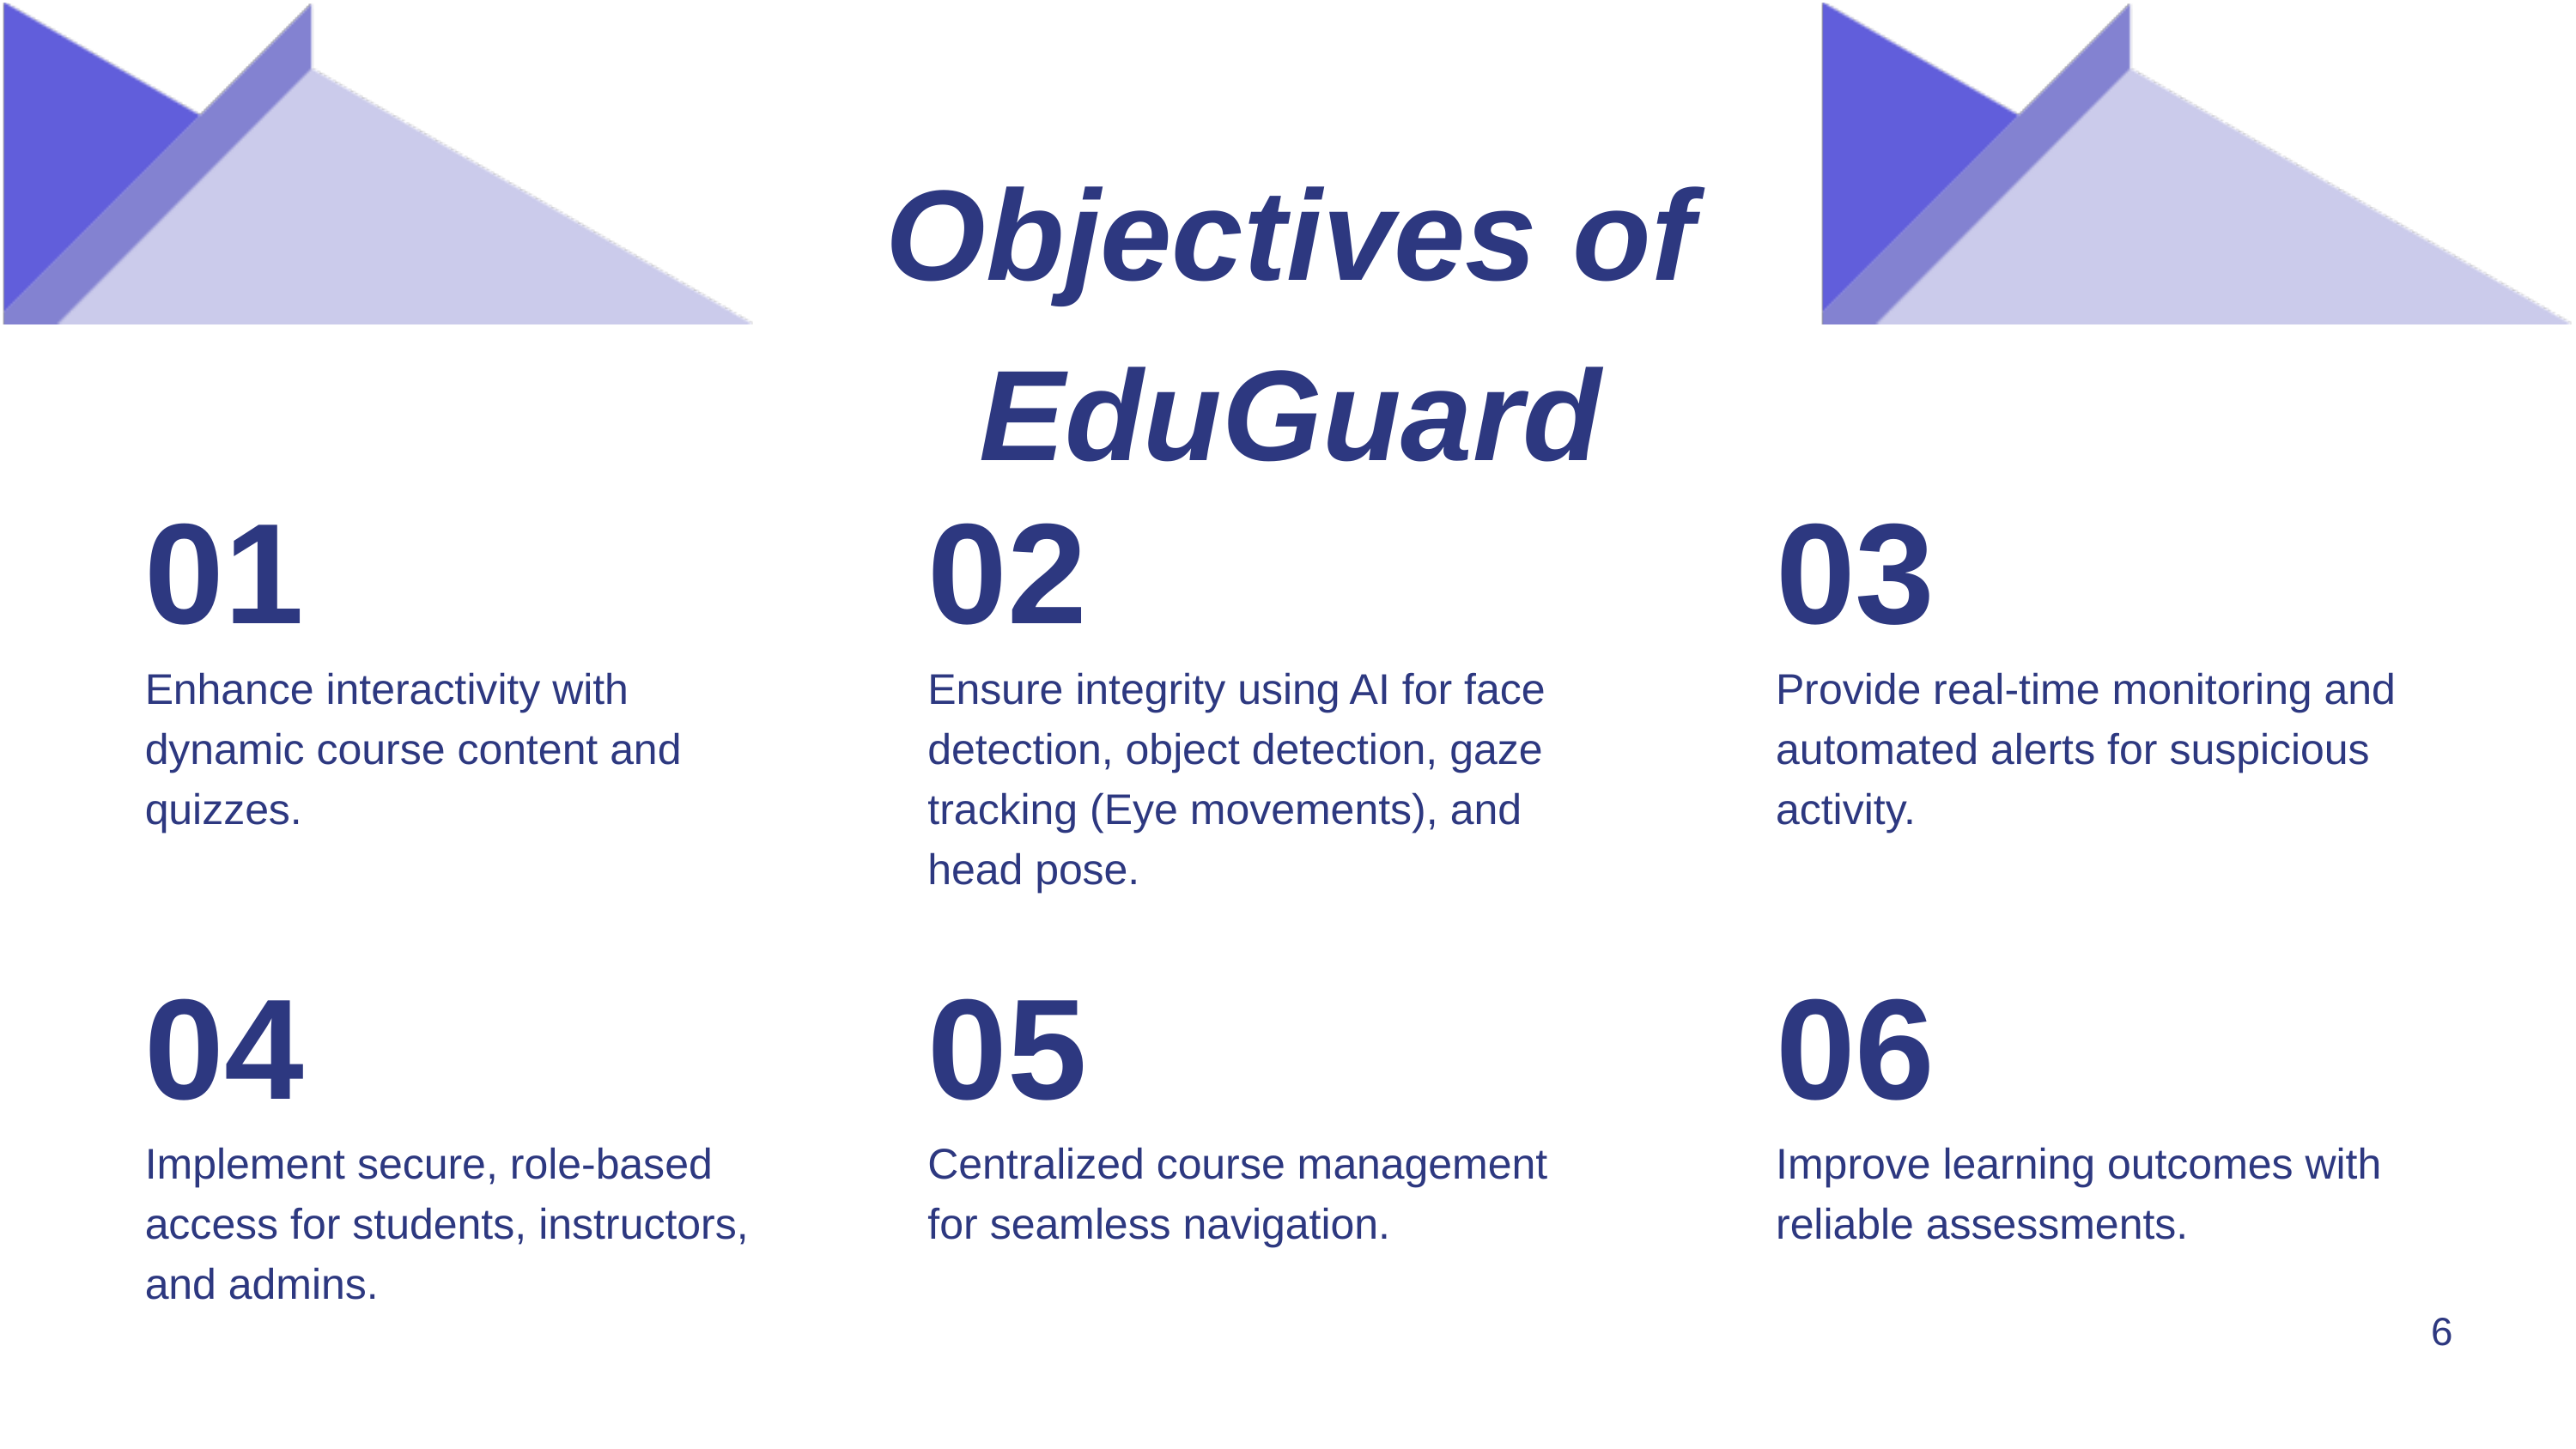

Objectives of EduGuard
01
Enhance interactivity with dynamic course content and quizzes.
02
Ensure integrity using AI for face detection, object detection, gaze tracking (Eye movements), and head pose.
03
Provide real-time monitoring and automated alerts for suspicious activity.
04
Implement secure, role-based access for students, instructors, and admins.
05
Centralized course management for seamless navigation.
06
Improve learning outcomes with reliable assessments.
6